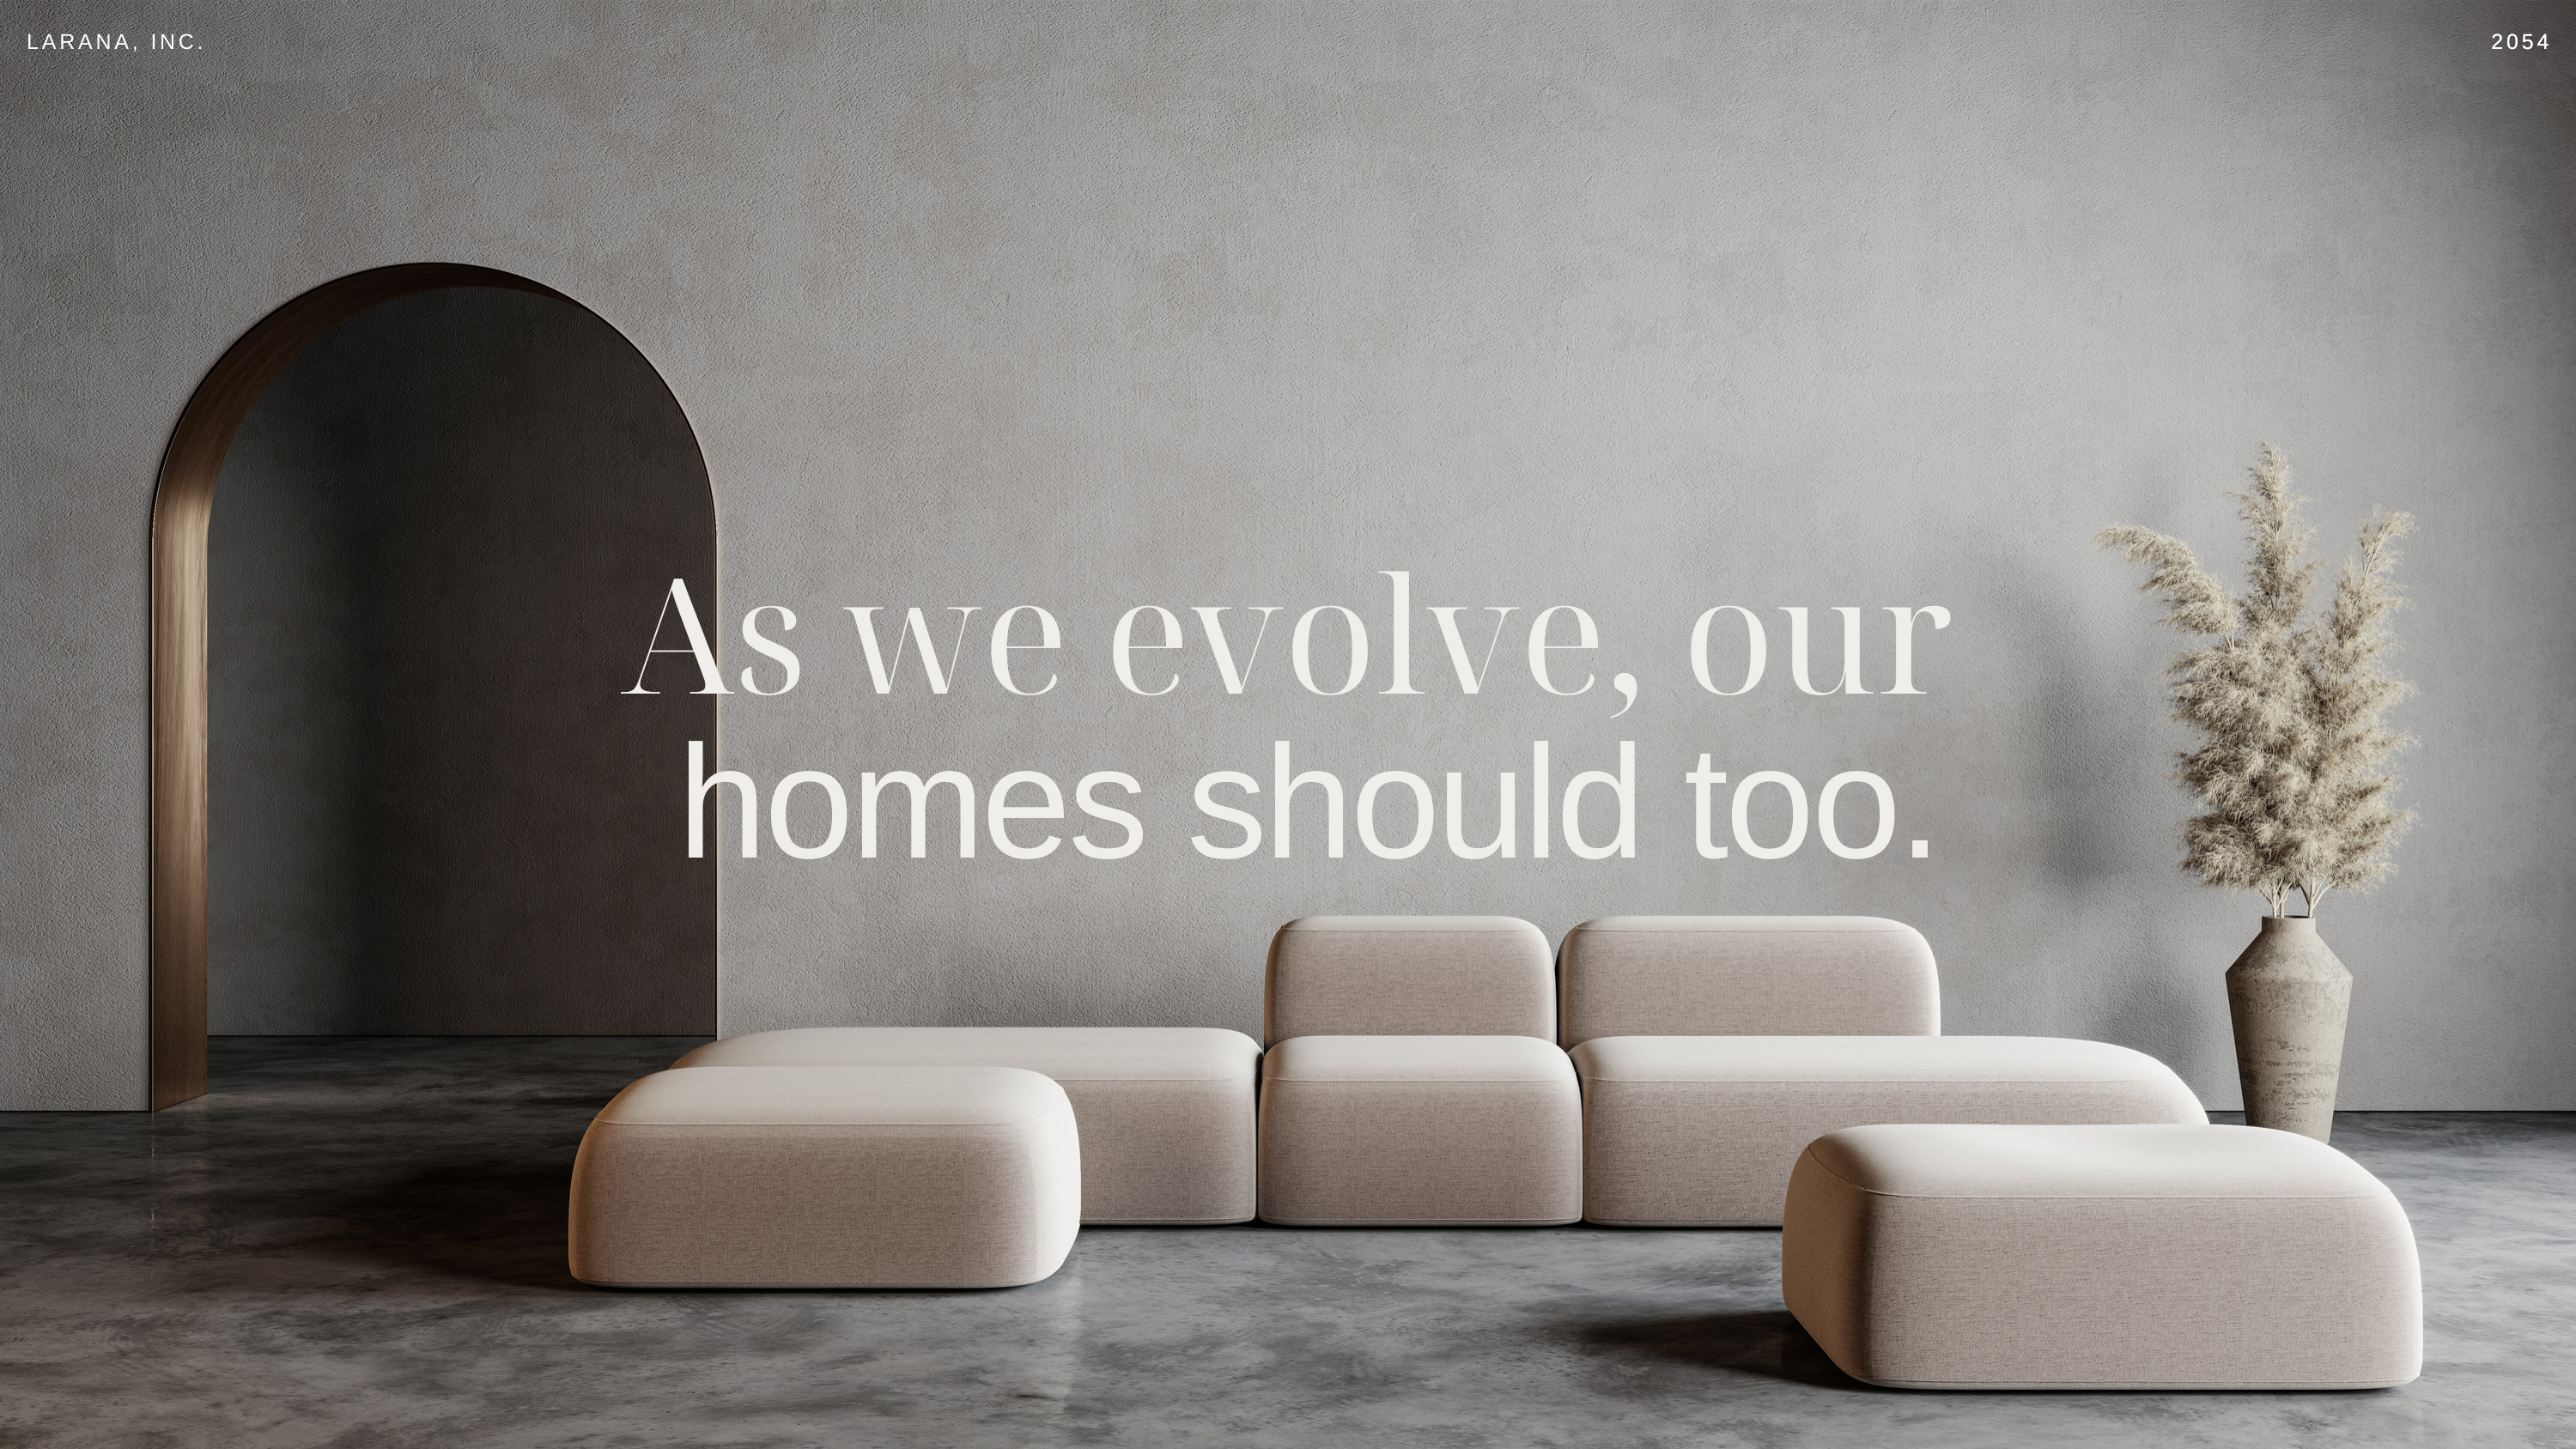

LARANA, INC.
2054
2054
As we evolve, our
 homes should too.